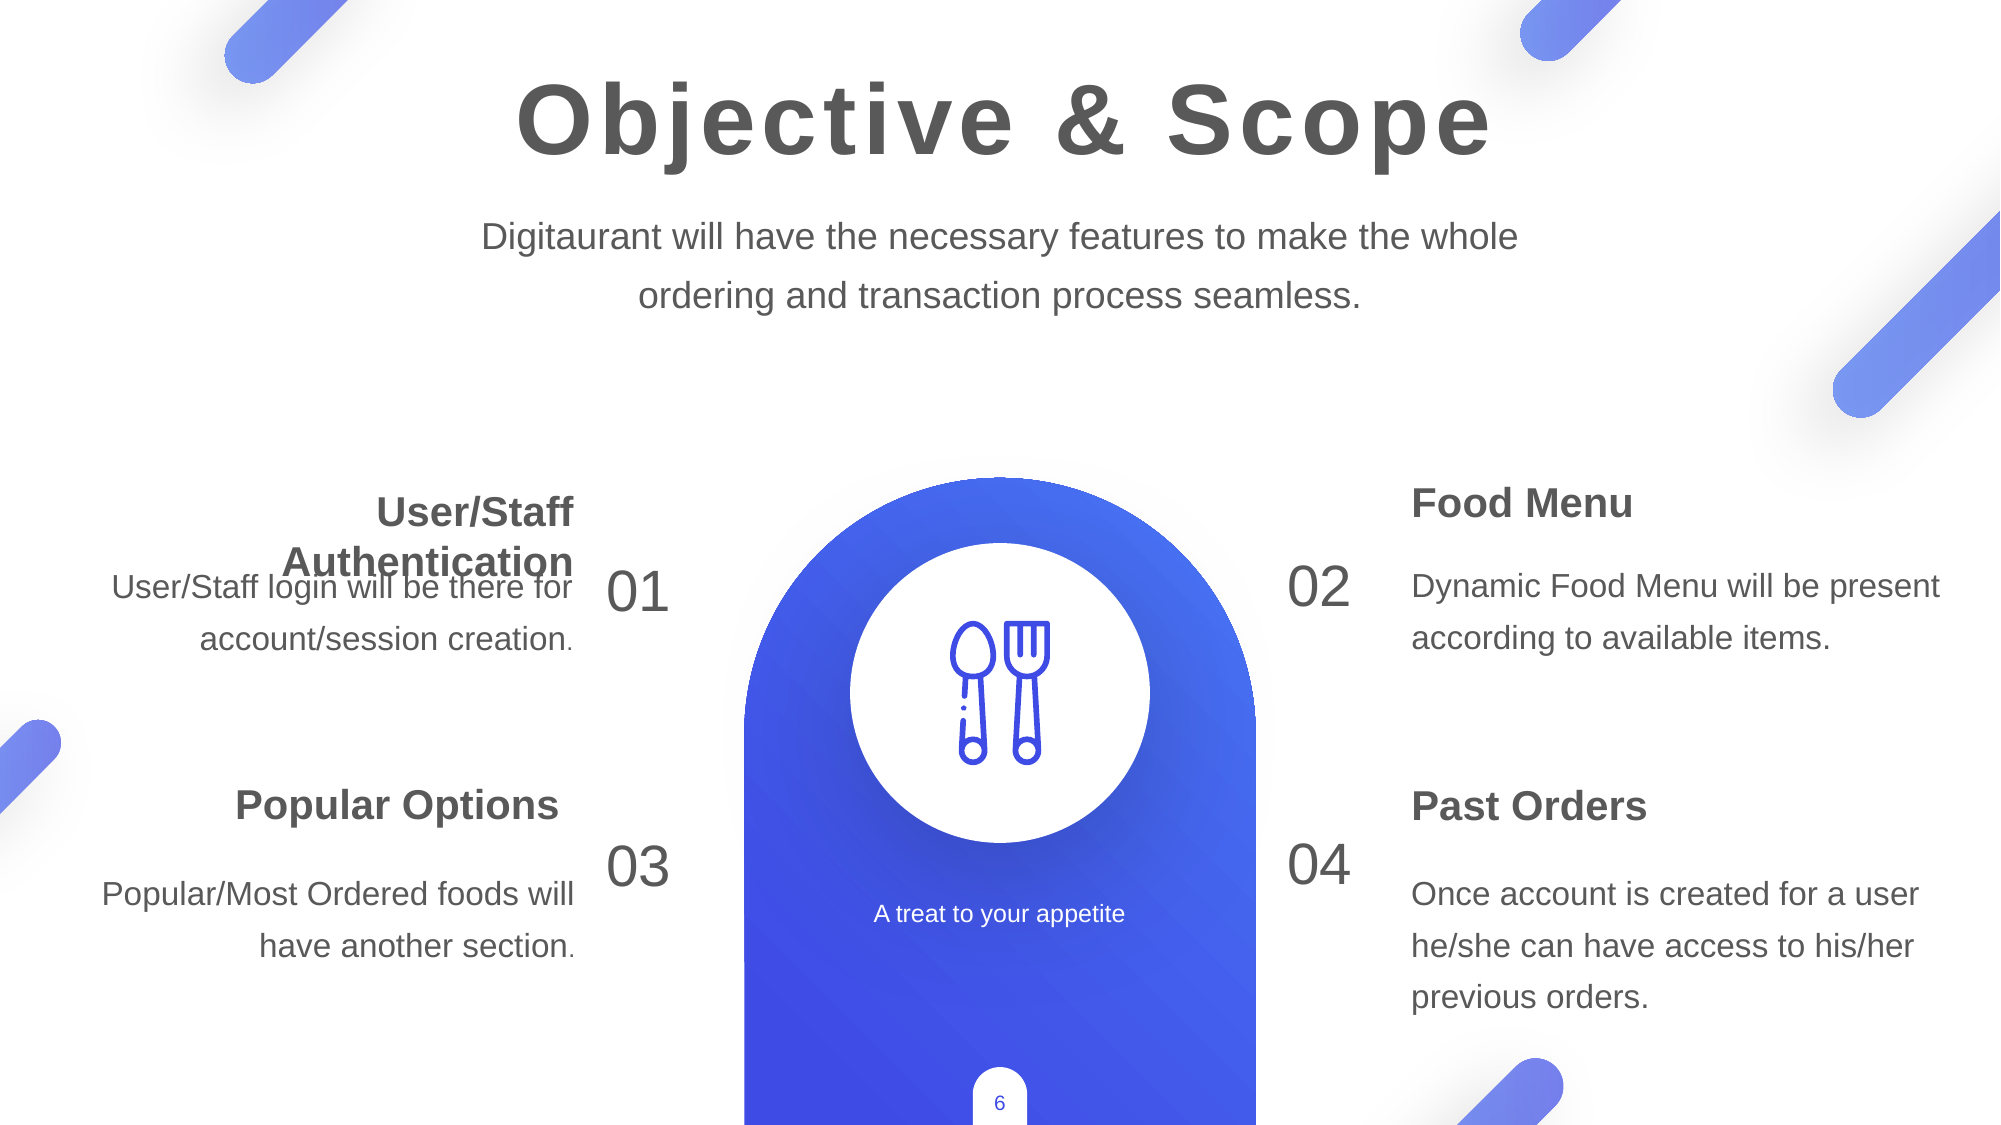

Objective & Scope
Digitaurant will have the necessary features to make the whole ordering and transaction process seamless.

Food Menu
Dynamic Food Menu will be present according to available items.
02
User/Staff Authentication
User/Staff login will be there for account/session creation.
01

Popular Options
Popular/Most Ordered foods will have another section.
03
Past Orders
Once account is created for a user he/she can have access to his/her previous orders.
04
A treat to your appetite

6